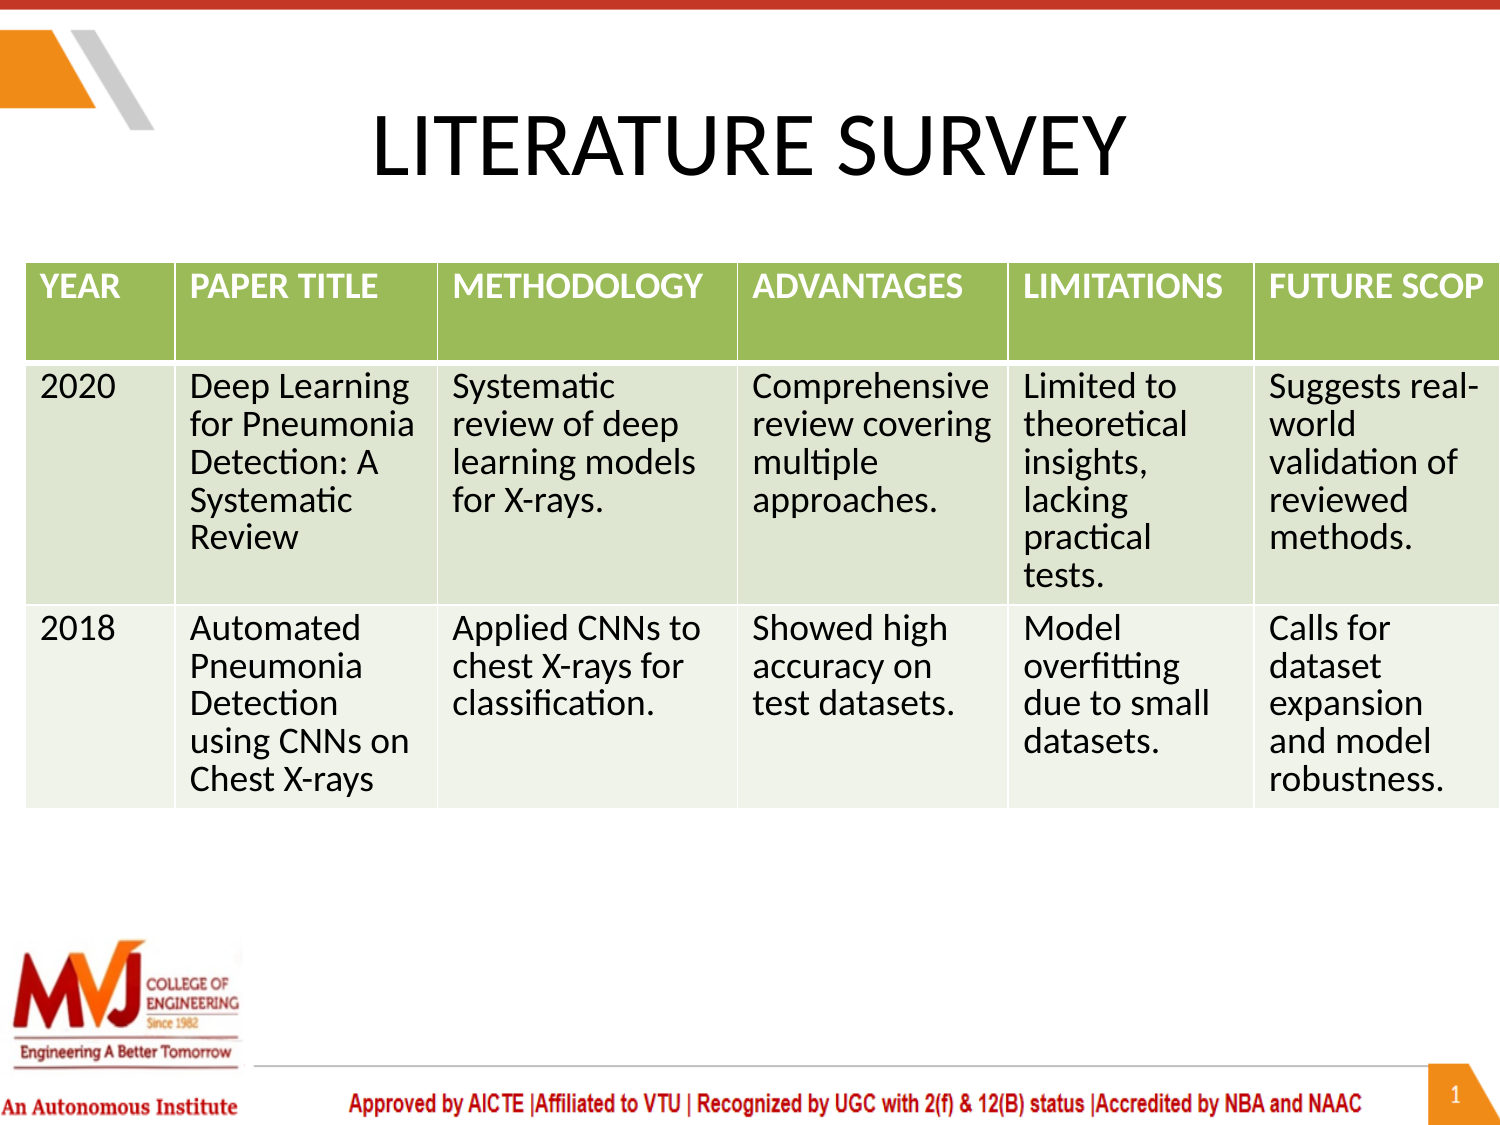

# LITERATURE SURVEY
| YEAR | PAPER TITLE | METHODOLOGY | ADVANTAGES | LIMITATIONS | FUTURE SCOP |
| --- | --- | --- | --- | --- | --- |
| 2020 | Deep Learning for Pneumonia Detection: A Systematic Review | Systematic review of deep learning models for X-rays. | Comprehensive review covering multiple approaches. | Limited to theoretical insights, lacking practical tests. | Suggests real-world validation of reviewed methods. |
| 2018 | Automated Pneumonia Detection using CNNs on Chest X-rays | Applied CNNs to chest X-rays for classification. | Showed high accuracy on test datasets. | Model overfitting due to small datasets. | Calls for dataset expansion and model robustness. |